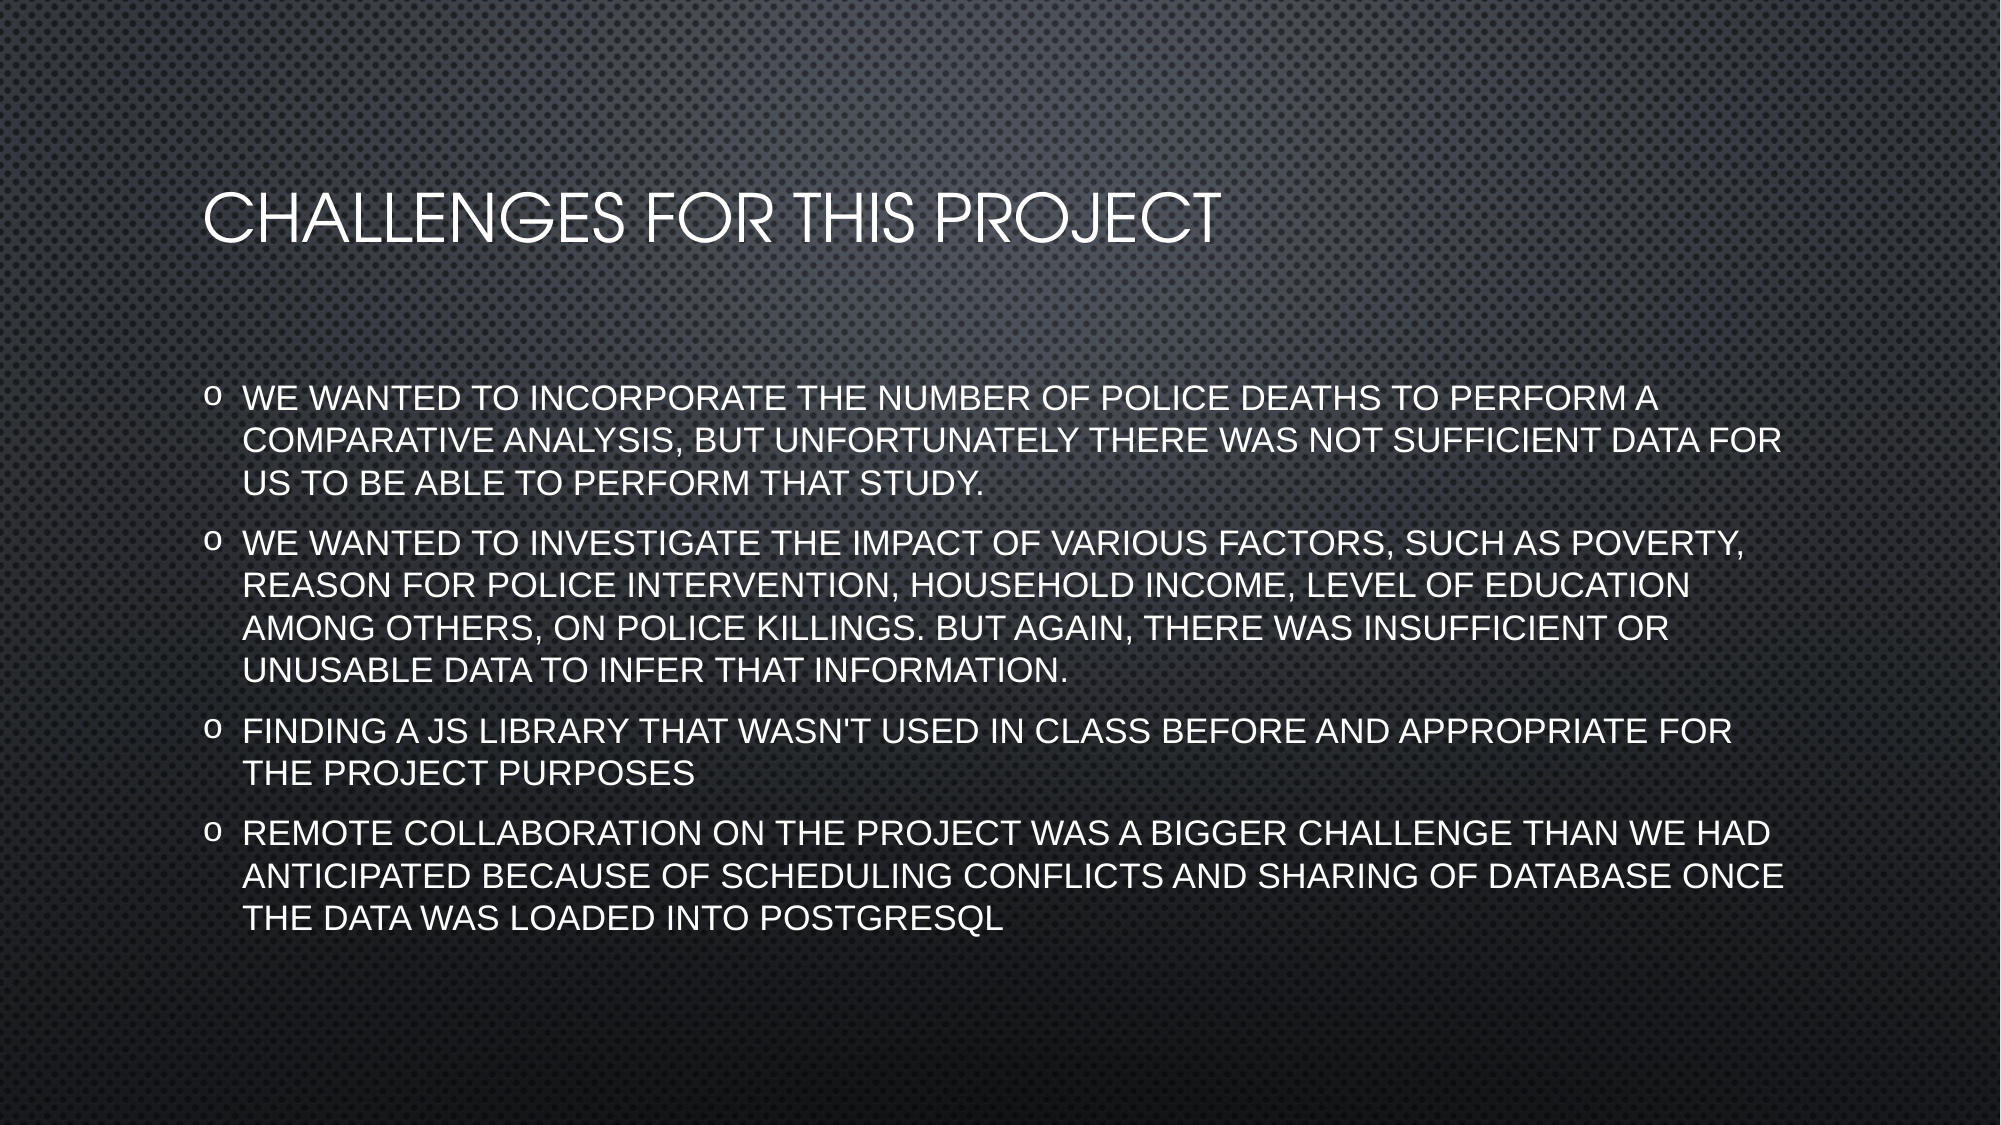

# Challenges for this project

We wanted to incorporate the number of police deaths to perform a comparative analysis, but unfortunately there was not sufficient data for us to be able to perform that study.
We wanted to investigate the impact of various factors, such as poverty, reason for police intervention, household income, level of education among others, on police killings. But again, there was insufficient or unusable data to infer that information.
Finding a JS library that wasn't used in class before and appropriate for the project purposes
Remote collaboration on the project was a bigger challenge than we had anticipated because of scheduling conflicts and sharing of database once the data was loaded into PostgreSQL